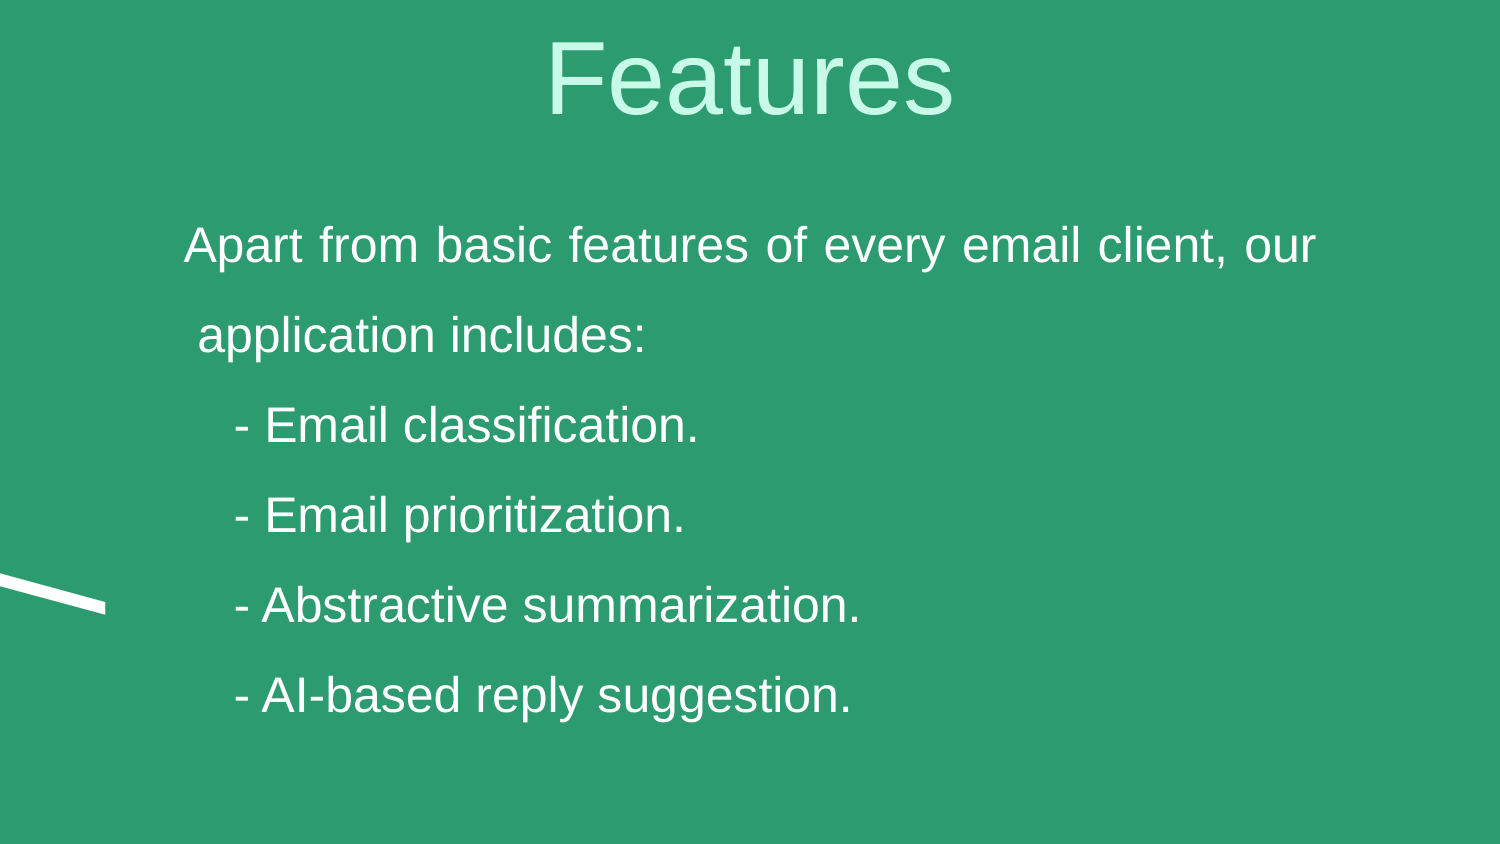

# Features
Apart from basic features of every email client, our  application includes:
 - Email classification.
 - Email prioritization.
 - Abstractive summarization.
 - AI-based reply suggestion.